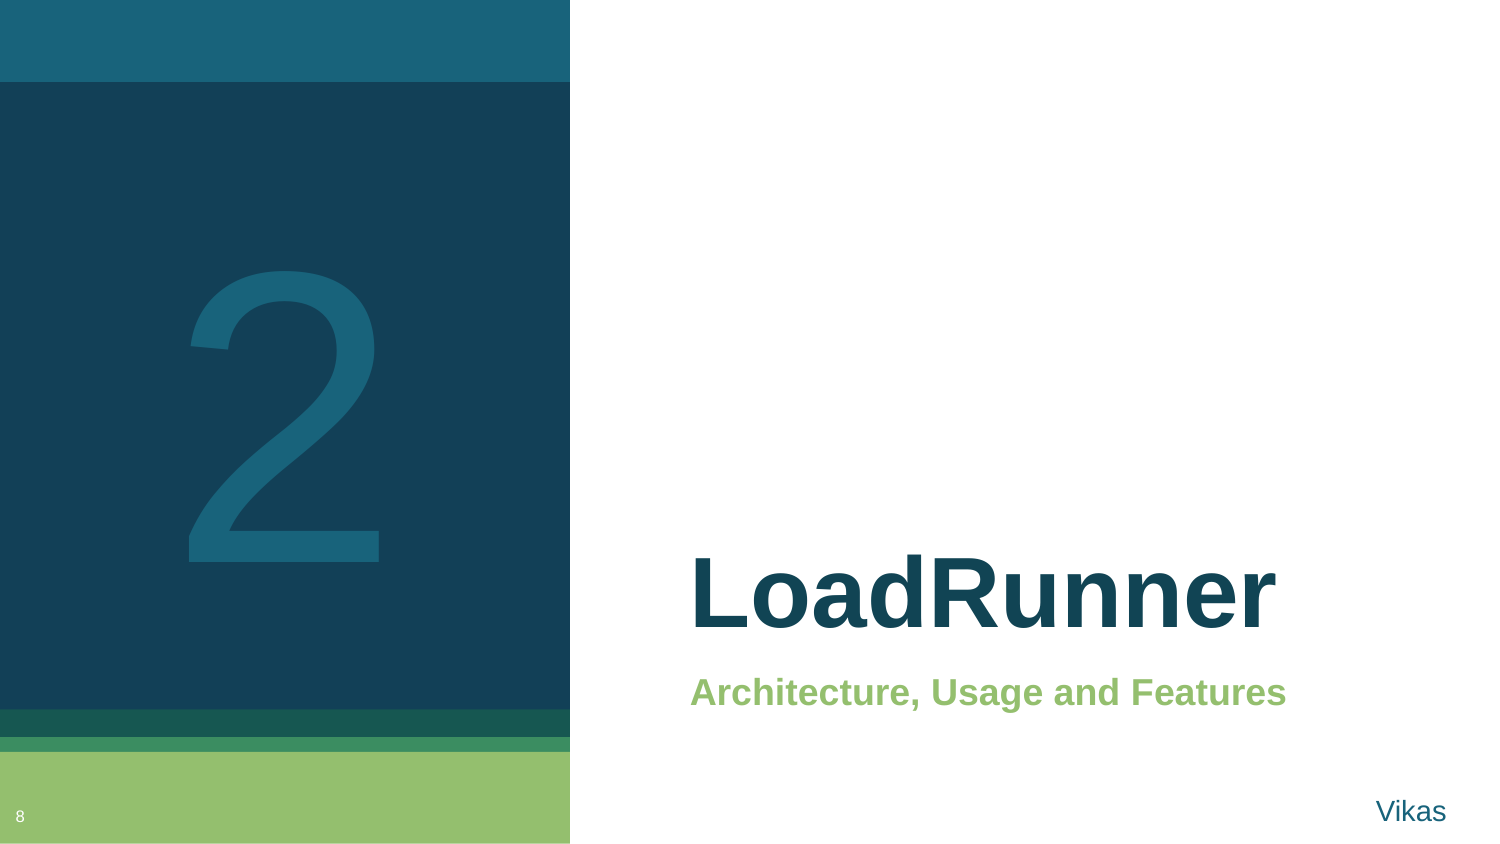

2
# LoadRunner
Architecture, Usage and Features
Vikas
8